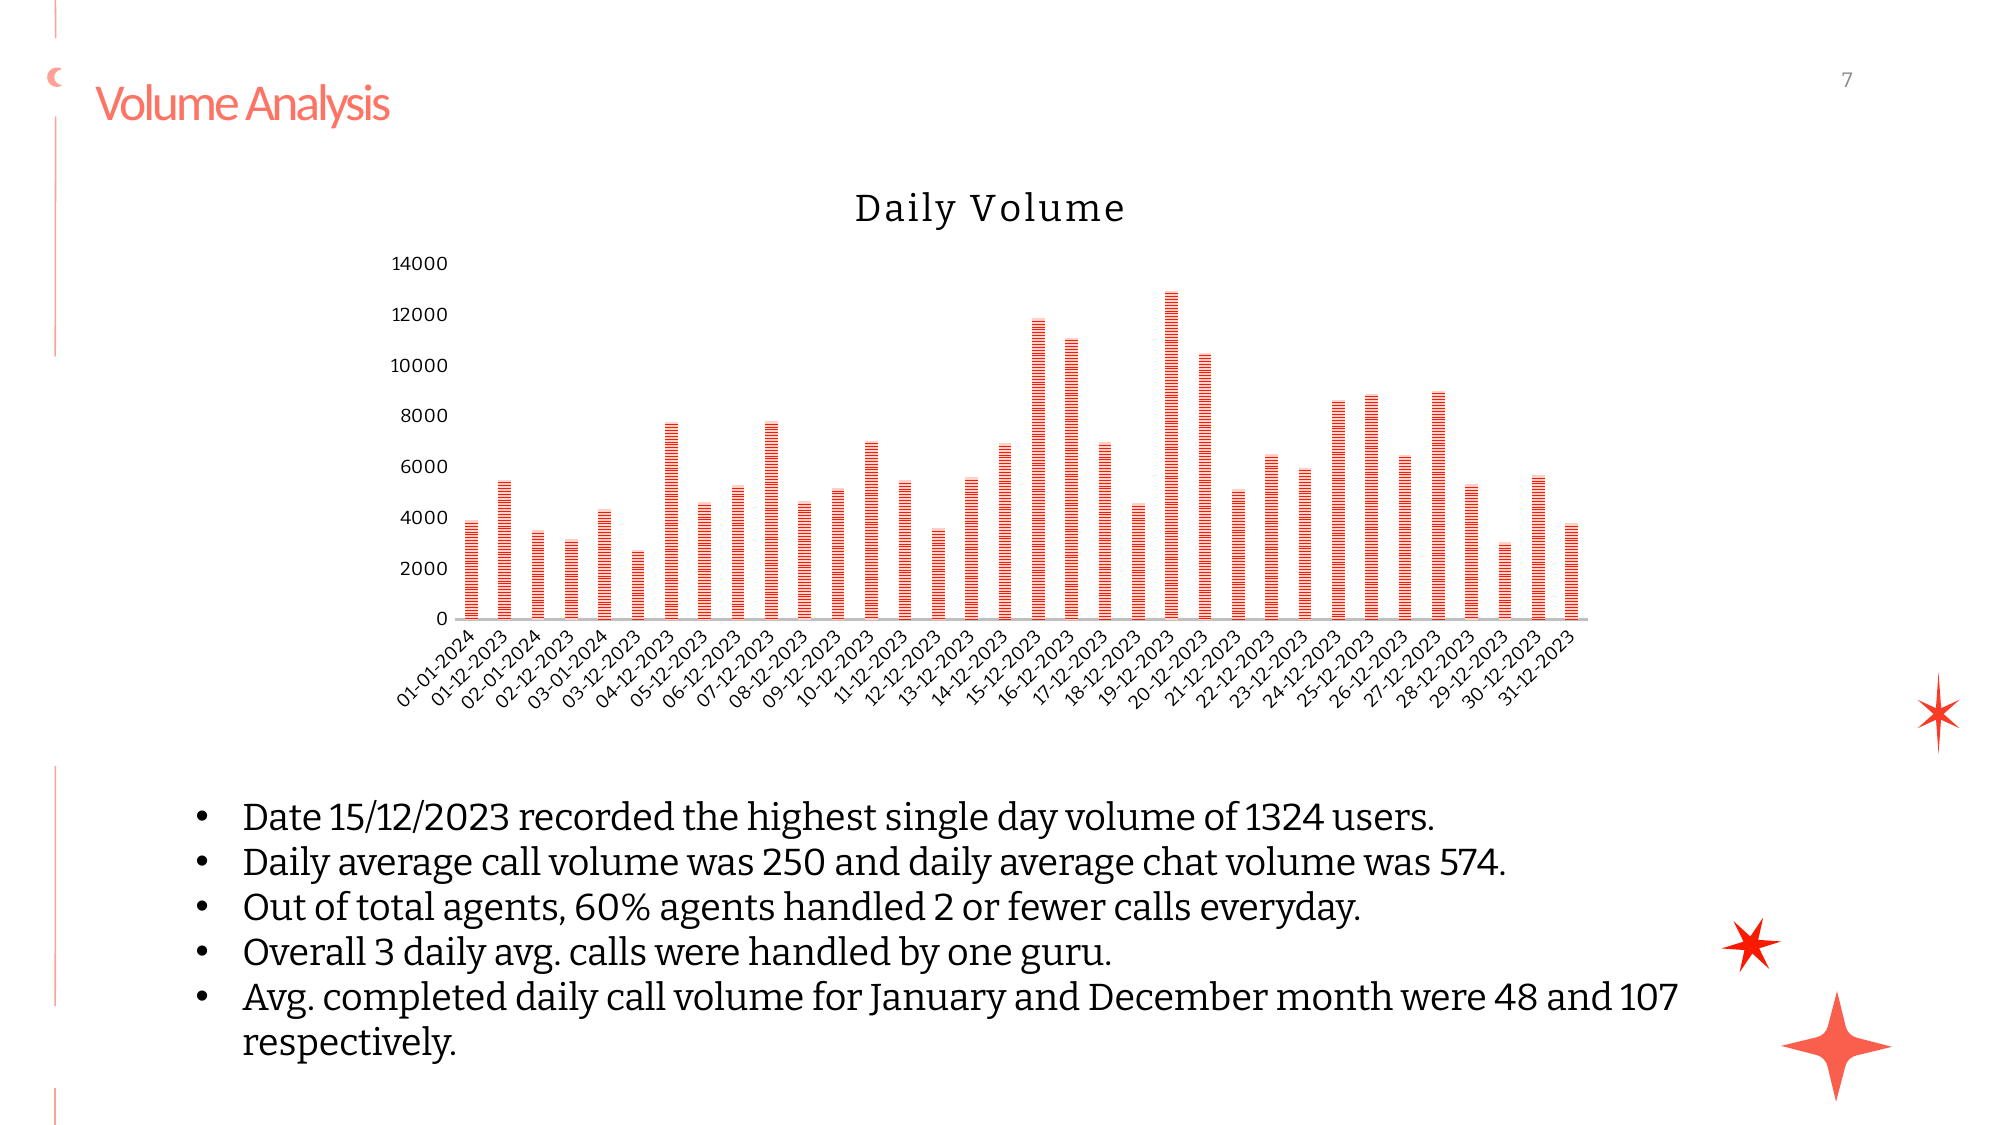

# Volume Analysis
7

### Chart: Daily Volume

| Category | Total |
|---|---|
| 01-01-2024 | 3911.7149999999997 |
| 01-12-2023 | 5518.78333333333 |
| 02-01-2024 | 3513.343333333333 |
| 02-12-2023 | 3170.3166666666652 |
| 03-01-2024 | 4347.631666666665 |
| 03-12-2023 | 2762.049999999998 |
| 04-12-2023 | 7808.000000000001 |
| 05-12-2023 | 4619.549999999999 |
| 06-12-2023 | 5296.033333333328 |
| 07-12-2023 | 7826.749999999995 |
| 08-12-2023 | 4664.633333333332 |
| 09-12-2023 | 5189.049999999997 |
| 10-12-2023 | 7049.166666666666 |
| 11-12-2023 | 5493.183333333333 |
| 12-12-2023 | 3593.433333333331 |
| 13-12-2023 | 5603.559999999998 |
| 14-12-2023 | 6951.014999999998 |
| 15-12-2023 | 11884.57833333333 |
| 16-12-2023 | 11107.48333333333 |
| 17-12-2023 | 6983.001666666663 |
| 18-12-2023 | 4580.298333333331 |
| 19-12-2023 | 12970.289999999995 |
| 20-12-2023 | 10530.531166666662 |
| 21-12-2023 | 5134.365833333333 |
| 22-12-2023 | 6515.489999999995 |
| 23-12-2023 | 5988.3433333333305 |
| 24-12-2023 | 8666.098333333332 |
| 25-12-2023 | 8904.938333333332 |
| 26-12-2023 | 6505.799999999999 |
| 27-12-2023 | 9021.21333333333 |
| 28-12-2023 | 5334.398333333333 |
| 29-12-2023 | 3055.033333333332 |
| 30-12-2023 | 5695.816666666667 |
| 31-12-2023 | 3791.419999999999 |
Date 15/12/2023 recorded the highest single day volume of 1324 users.
Daily average call volume was 250 and daily average chat volume was 574.
Out of total agents, 60% agents handled 2 or fewer calls everyday.
Overall 3 daily avg. calls were handled by one guru.
Avg. completed daily call volume for January and December month were 48 and 107 respectively.